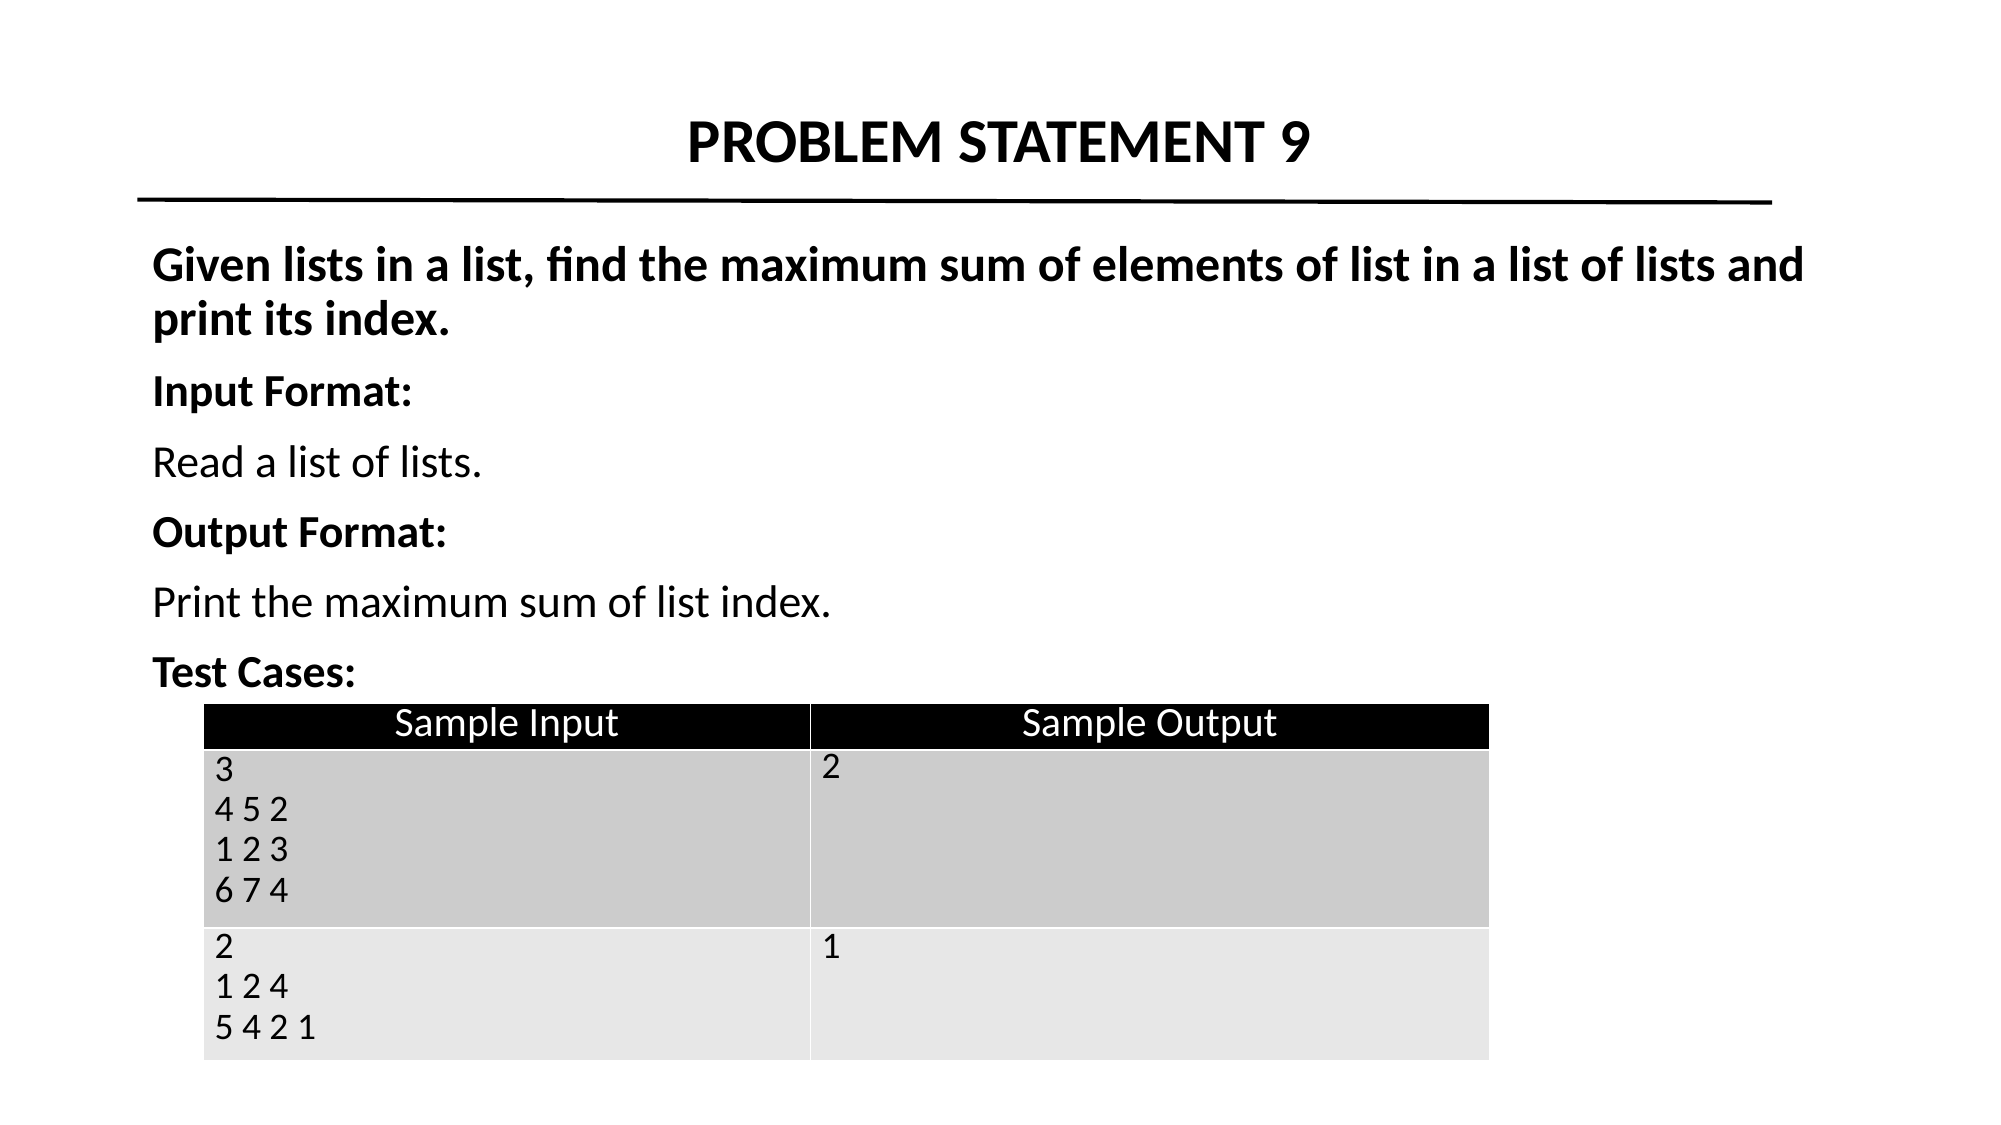

PROBLEM STATEMENT 9
Given lists in a list, find the maximum sum of elements of list in a list of lists and print its index.
Input Format:
Read a list of lists.
Output Format:
Print the maximum sum of list index.
Test Cases:

| Sample Input | Sample Output |
| --- | --- |
| 3 4 5 2 1 2 3 6 7 4 | 2 |
| 2 1 2 4 5 4 2 1 | 1 |